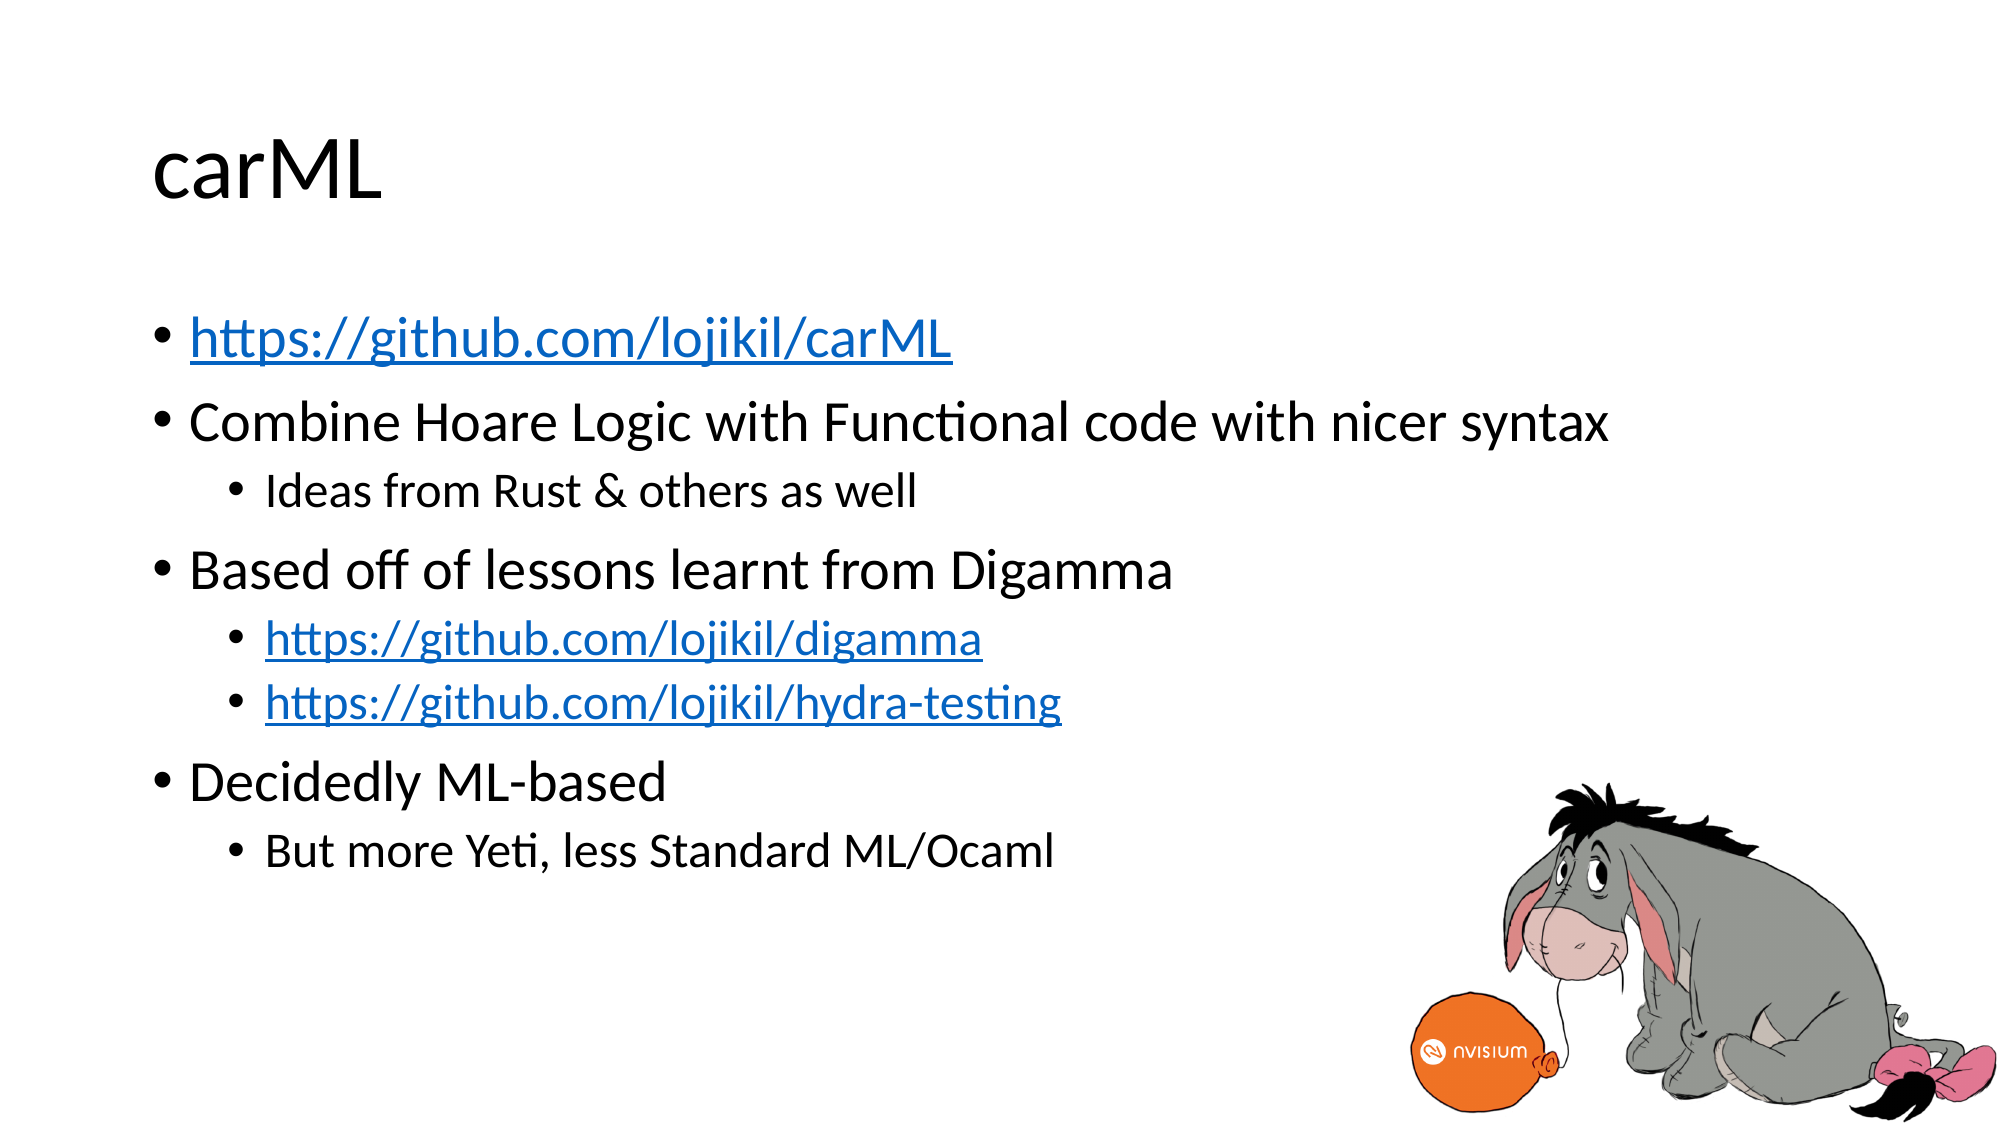

# carML
https://github.com/lojikil/carML
Combine Hoare Logic with Functional code with nicer syntax
Ideas from Rust & others as well
Based off of lessons learnt from Digamma
https://github.com/lojikil/digamma
https://github.com/lojikil/hydra-testing
Decidedly ML-based
But more Yeti, less Standard ML/Ocaml